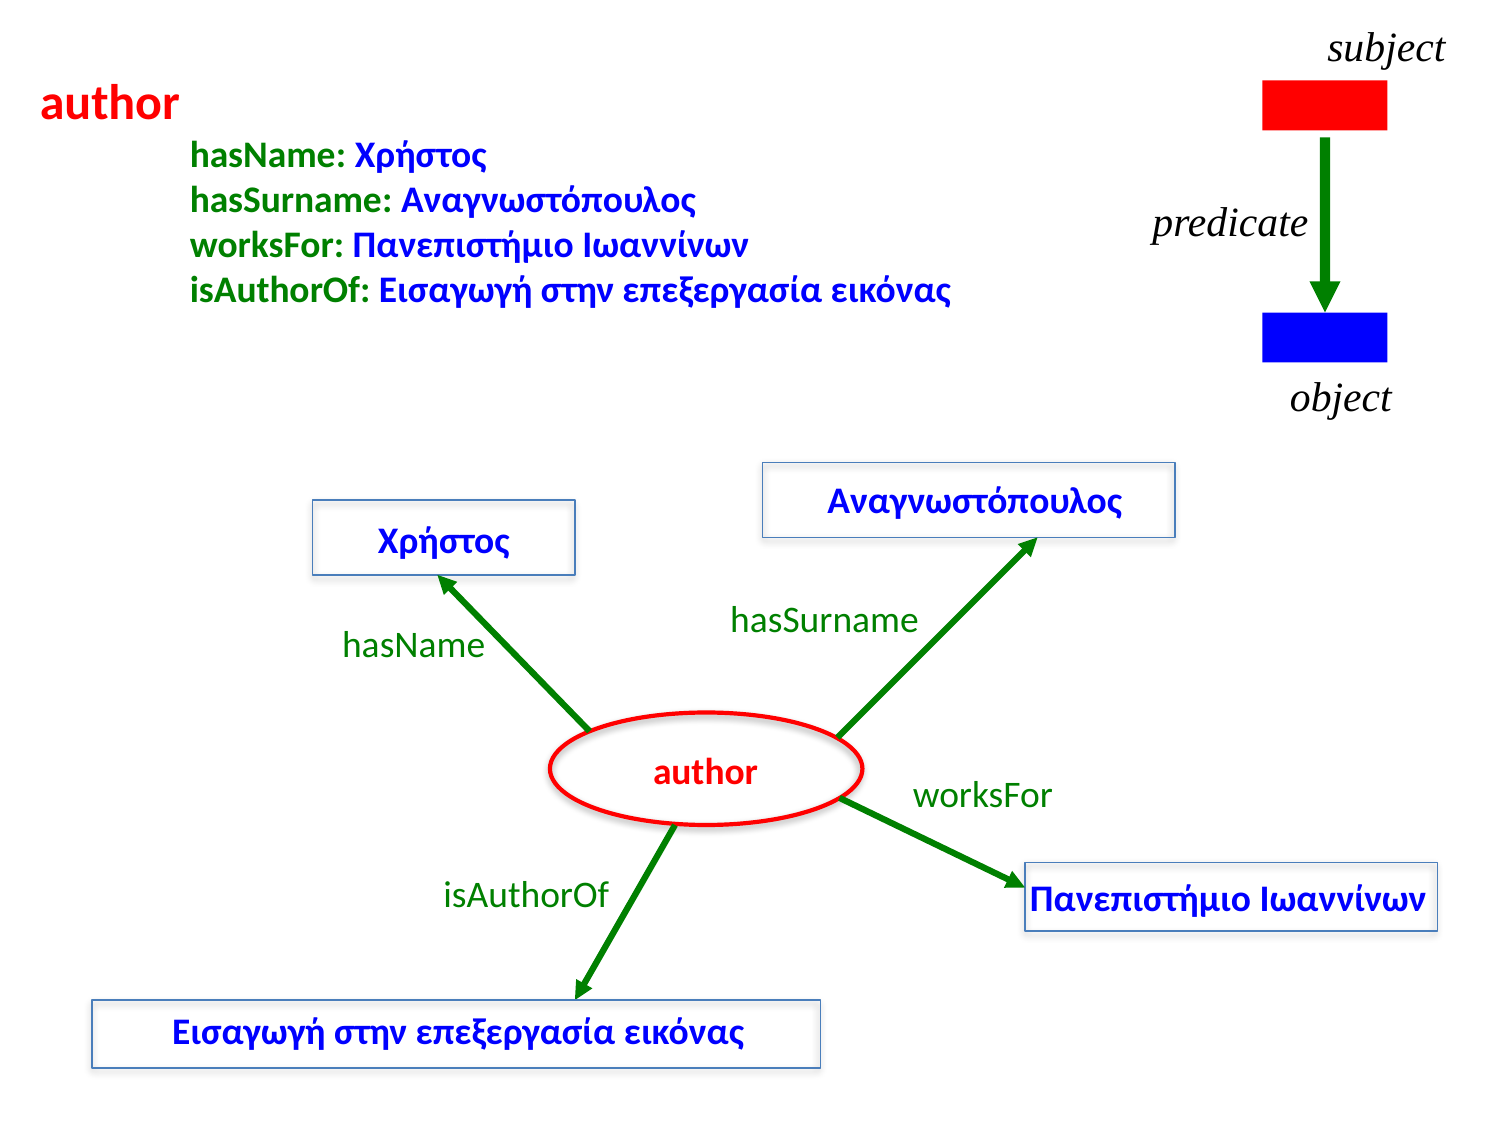

subject
author
	hasName: Χρήστος
	hasSurname: Αναγνωστόπουλος
	worksFor: Πανεπιστήμιο Ιωαννίνων
	isAuthorOf: Εισαγωγή στην επεξεργασία εικόνας

predicate

object

Αναγνωστόπουλος

Χρήστος

hasSurname
hasName

author
worksFor

isAuthorOf

Πανεπιστήμιο Ιωαννίνων

Εισαγωγή στην επεξεργασία εικόνας